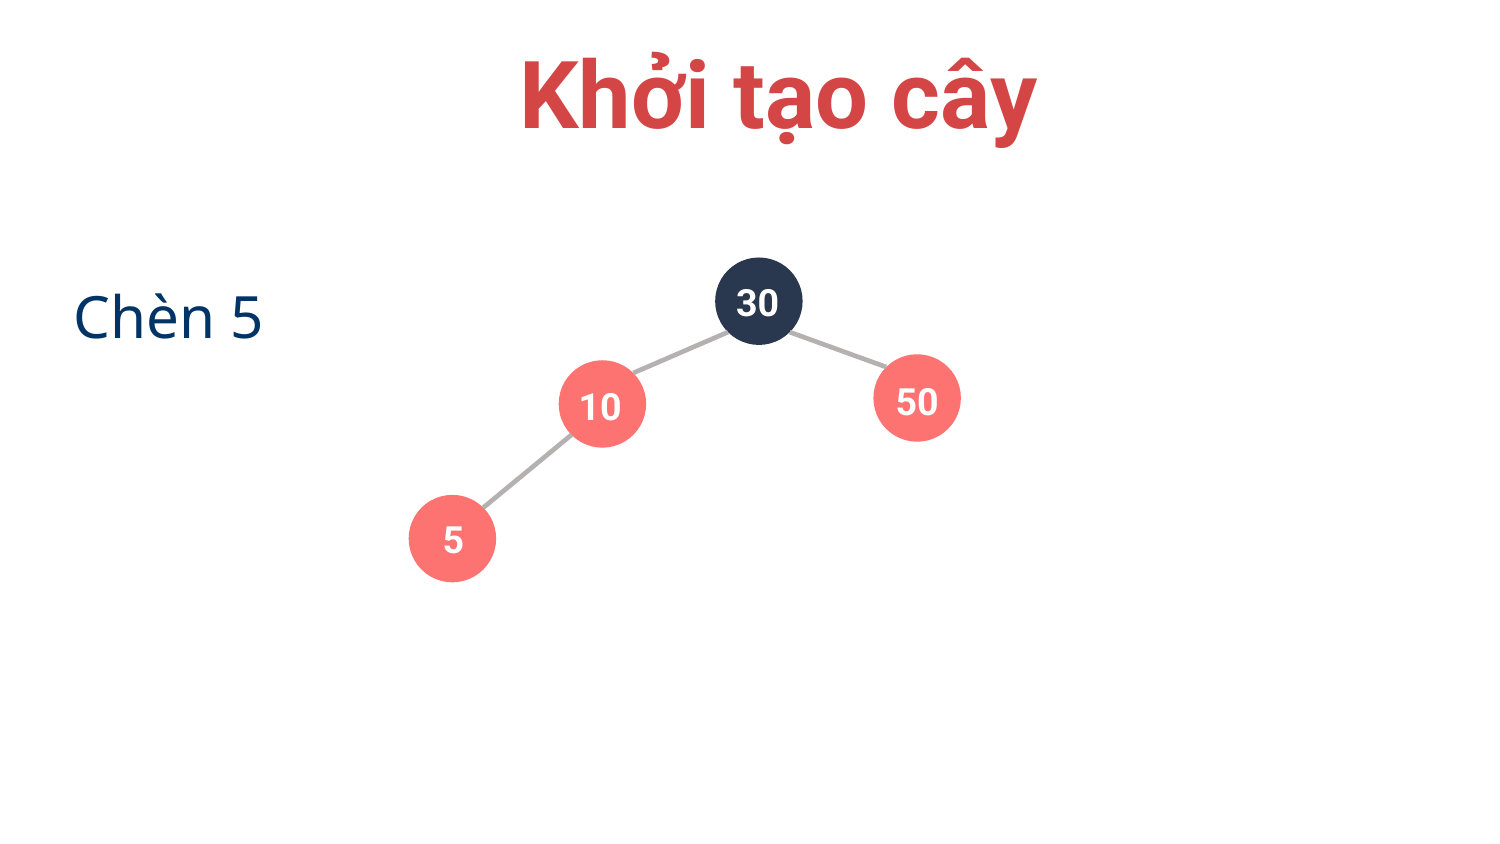

Khởi tạo cây

30
Chèn 5

50
10

5